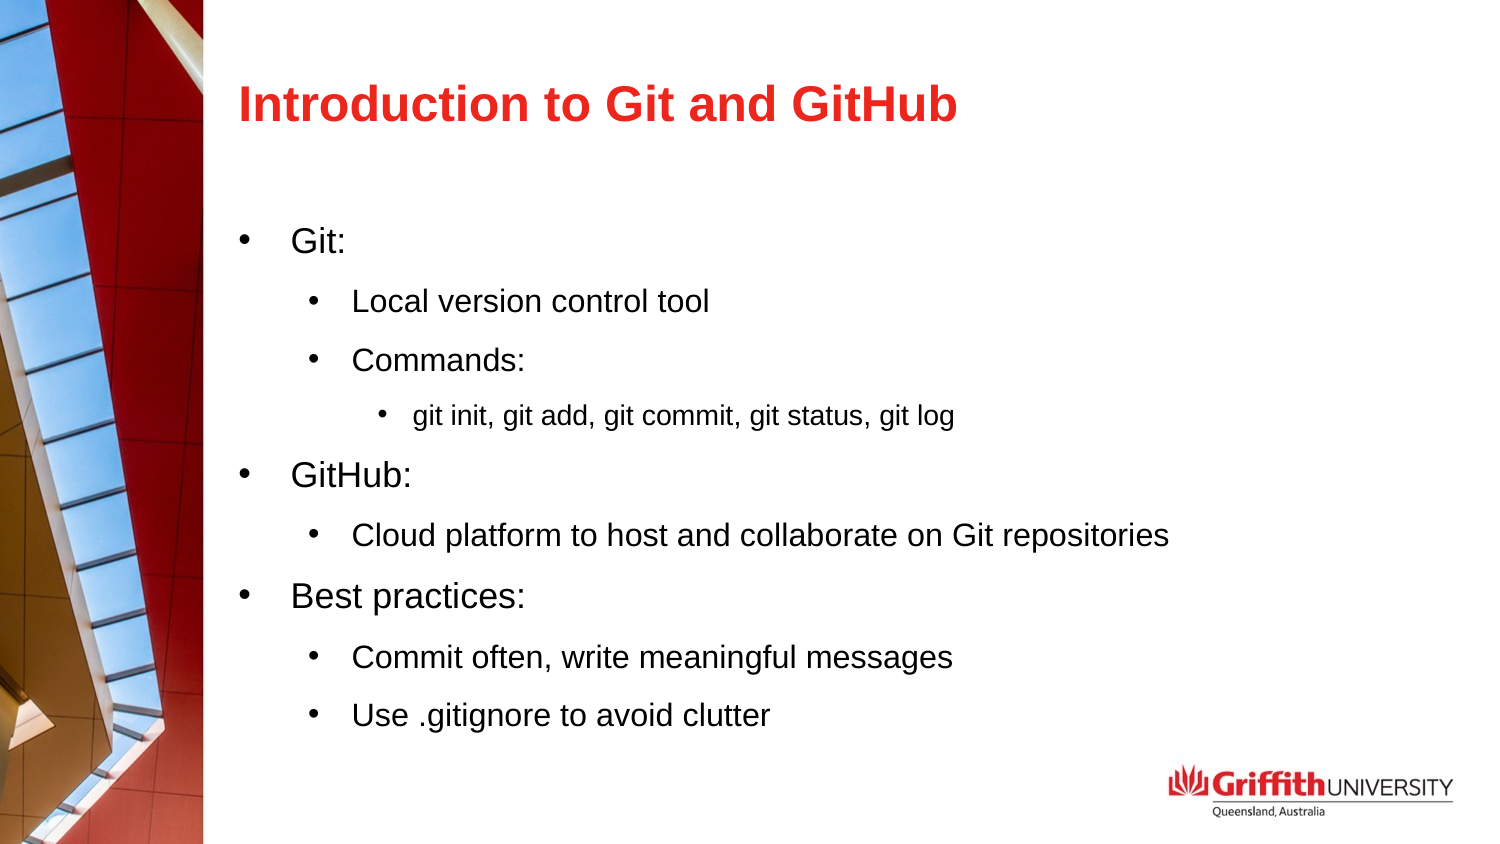

# Introduction to Git and GitHub
Git:
Local version control tool
Commands:
git init, git add, git commit, git status, git log
GitHub:
Cloud platform to host and collaborate on Git repositories
Best practices:
Commit often, write meaningful messages
Use .gitignore to avoid clutter